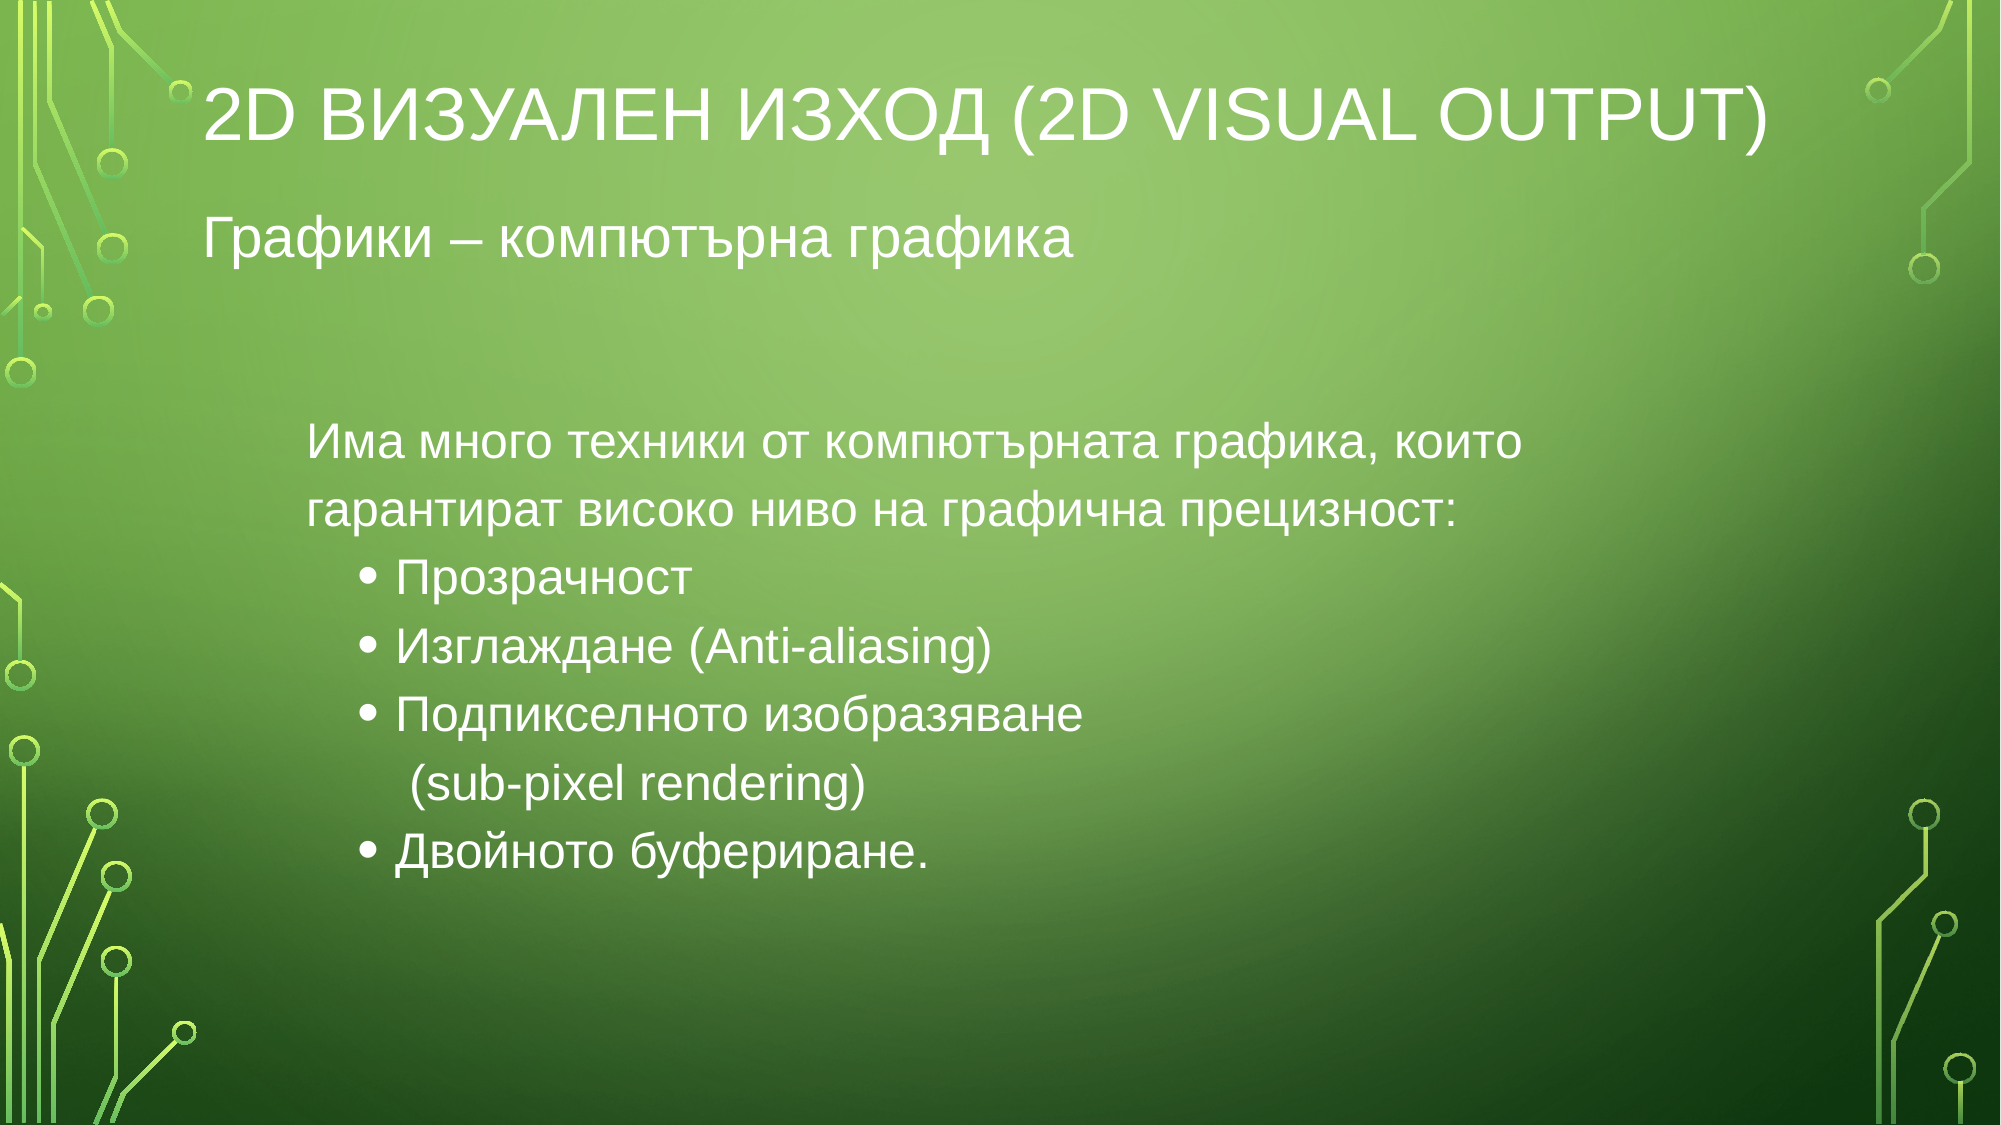

# 2D Визуален изход (2D Visual Output)
Графики – компютърна графика
Има много техники от компютърната графика, които гарантират високо ниво на графична прецизност:
Прозрачност
Изглаждане (Anti-aliasing)
Подпикселното изобразяване
 (sub-pixel rendering)
Двойното буфериране.